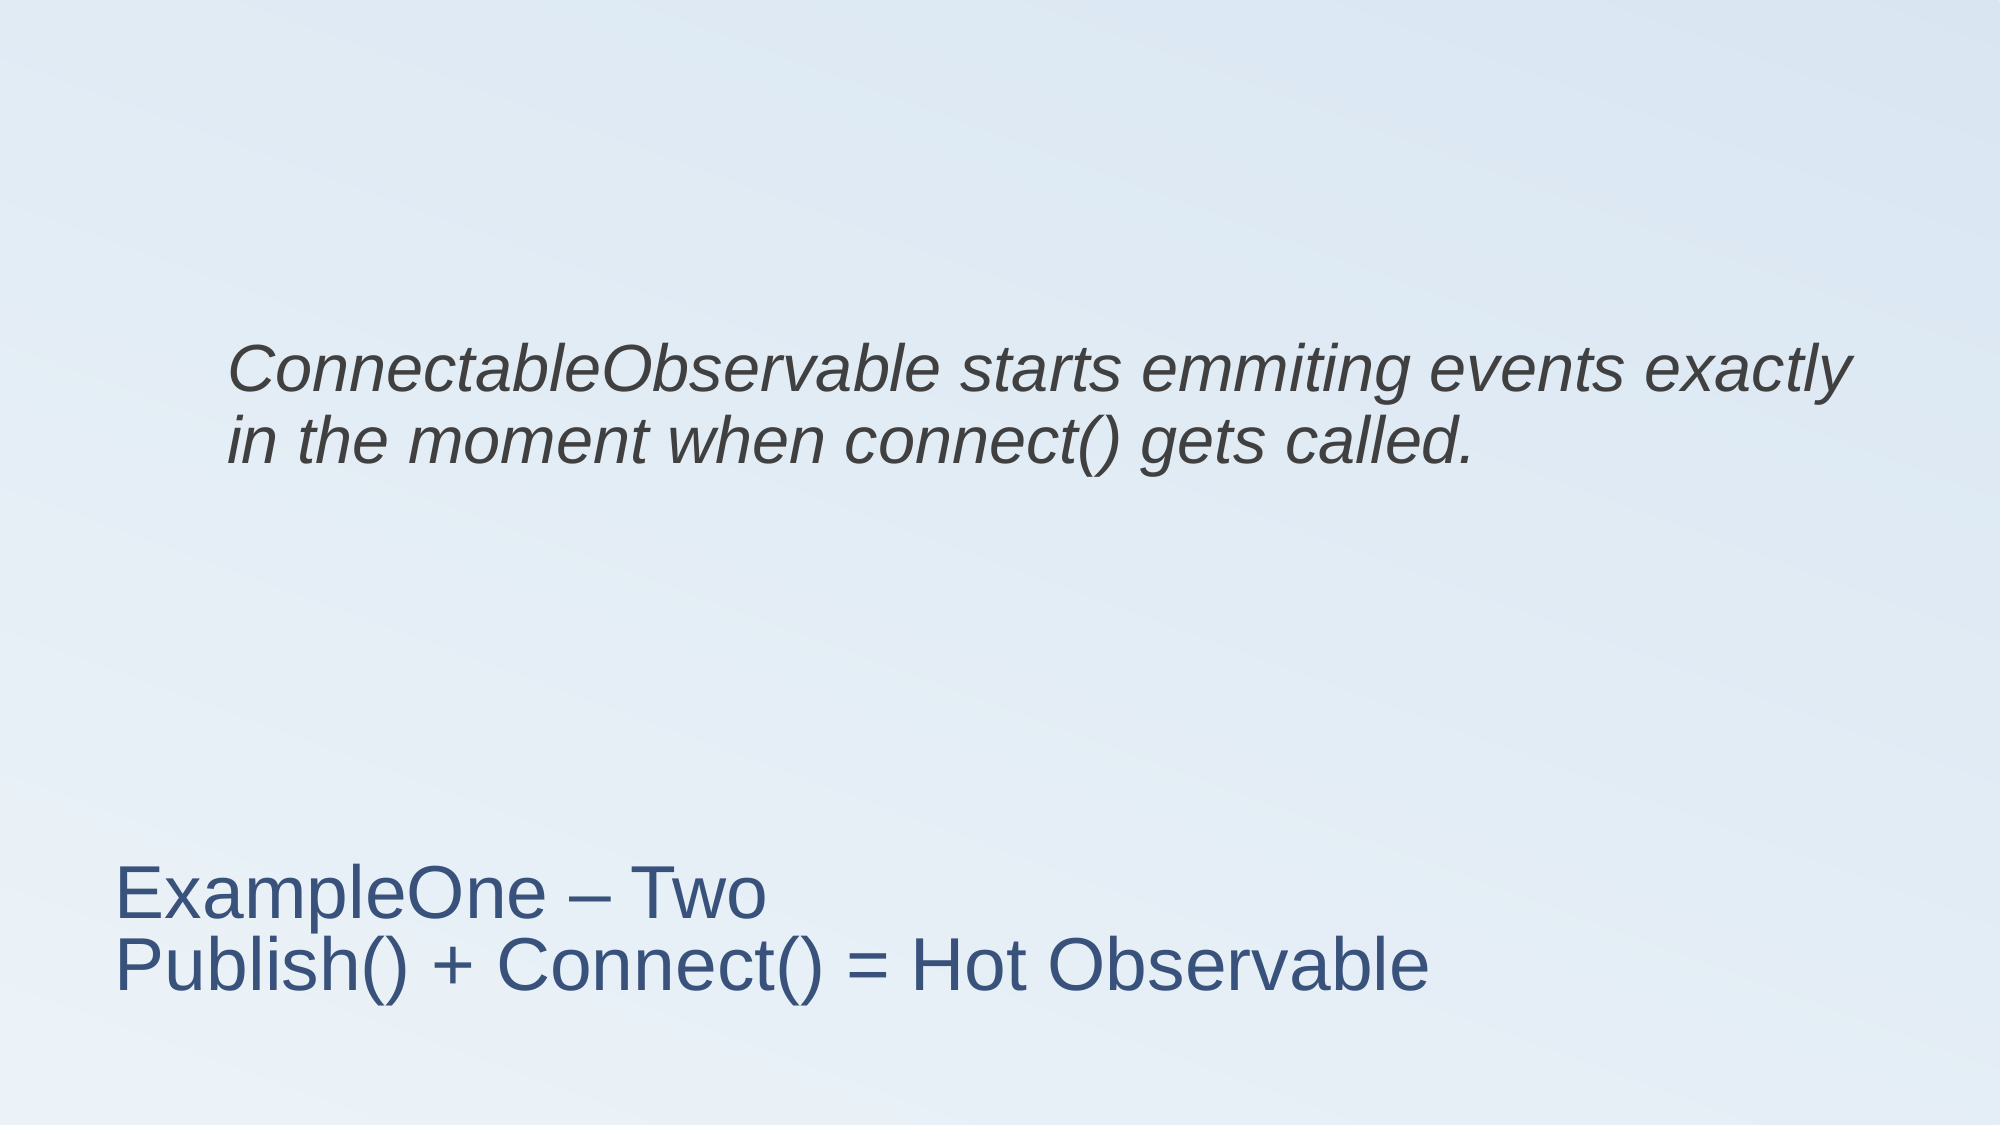

ConnectableObservable starts emmiting events exactly in the moment when connect() gets called.

# ExampleOne – Two Publish() + Connect() = Hot Observable